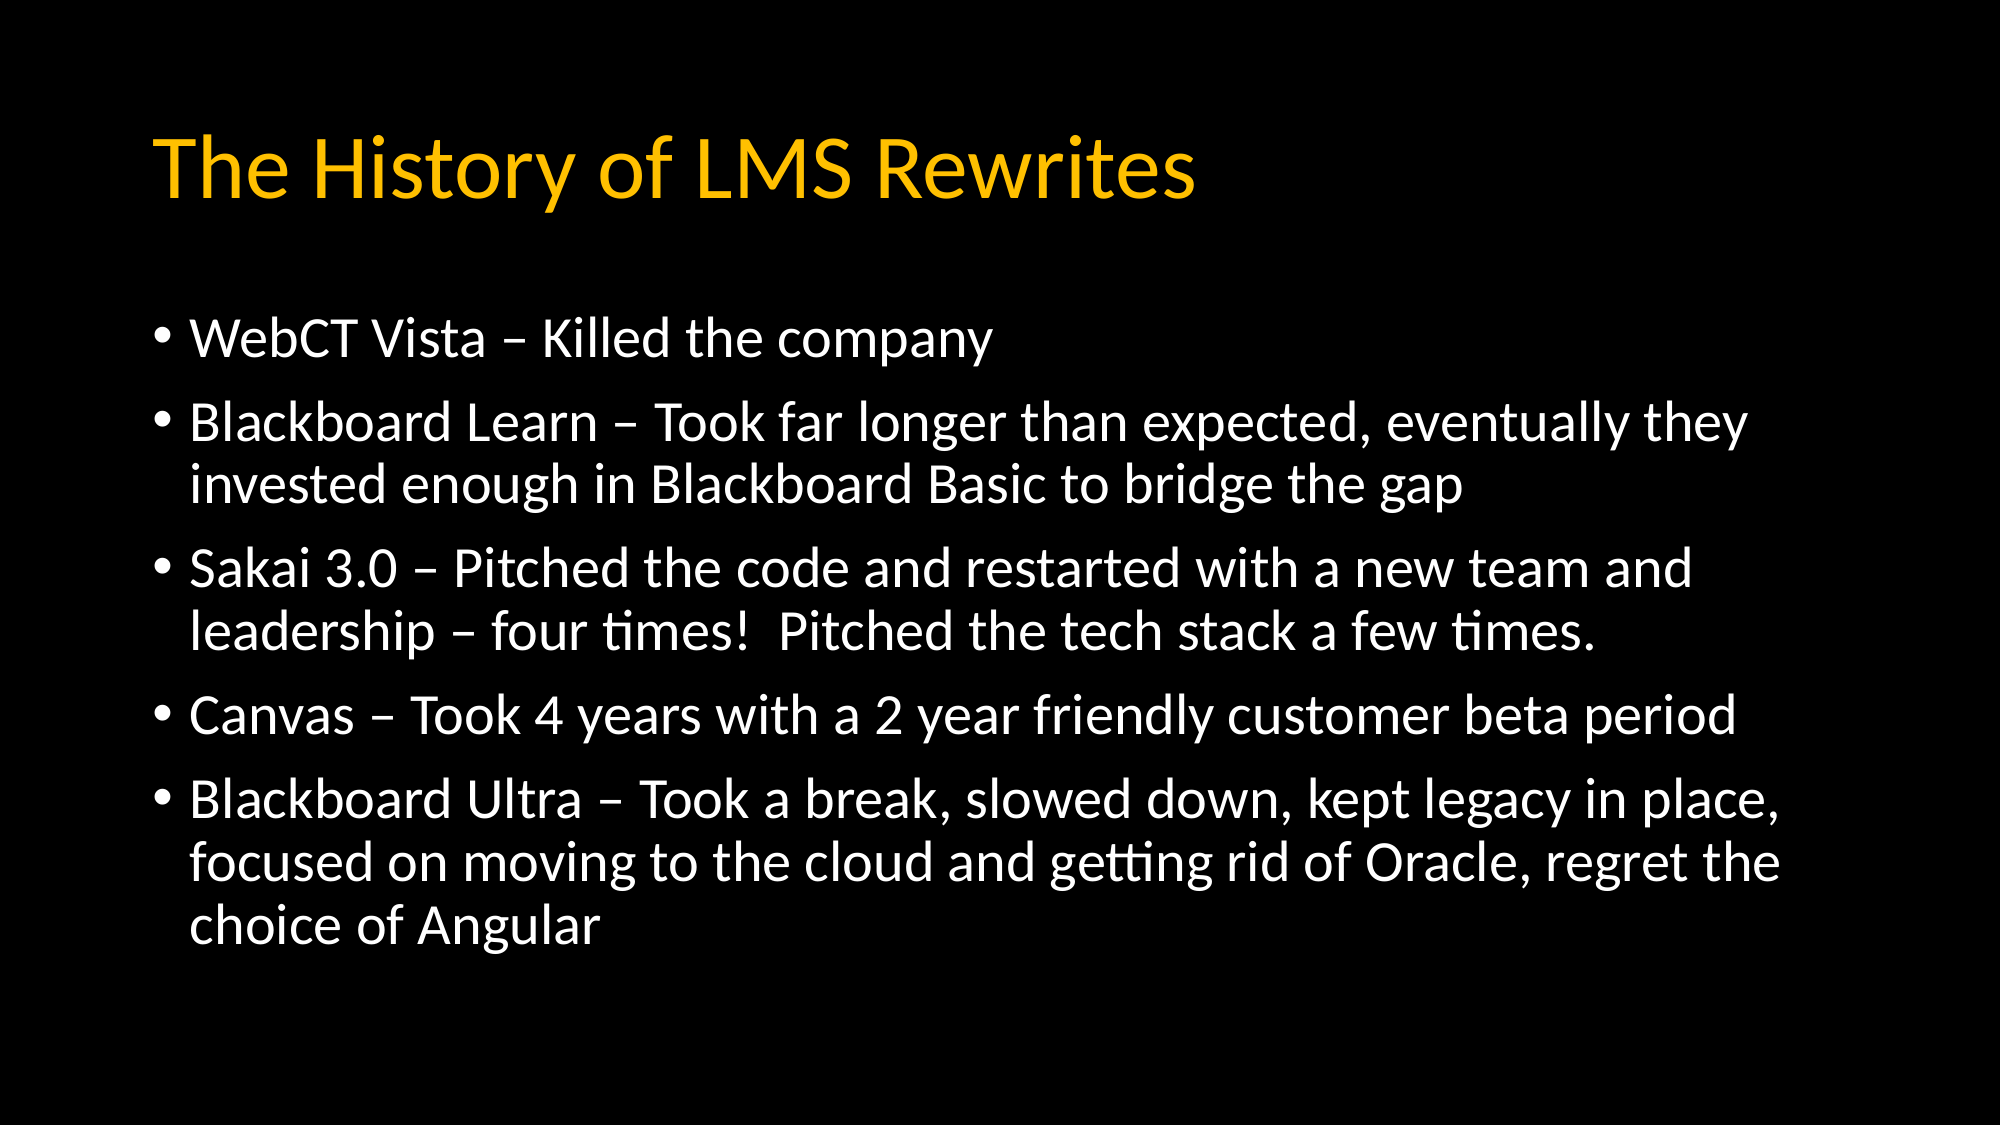

# The History of LMS Rewrites
WebCT Vista – Killed the company
Blackboard Learn – Took far longer than expected, eventually they invested enough in Blackboard Basic to bridge the gap
Sakai 3.0 – Pitched the code and restarted with a new team and leadership – four times!  Pitched the tech stack a few times.
Canvas – Took 4 years with a 2 year friendly customer beta period
Blackboard Ultra – Took a break, slowed down, kept legacy in place, focused on moving to the cloud and getting rid of Oracle, regret the choice of Angular